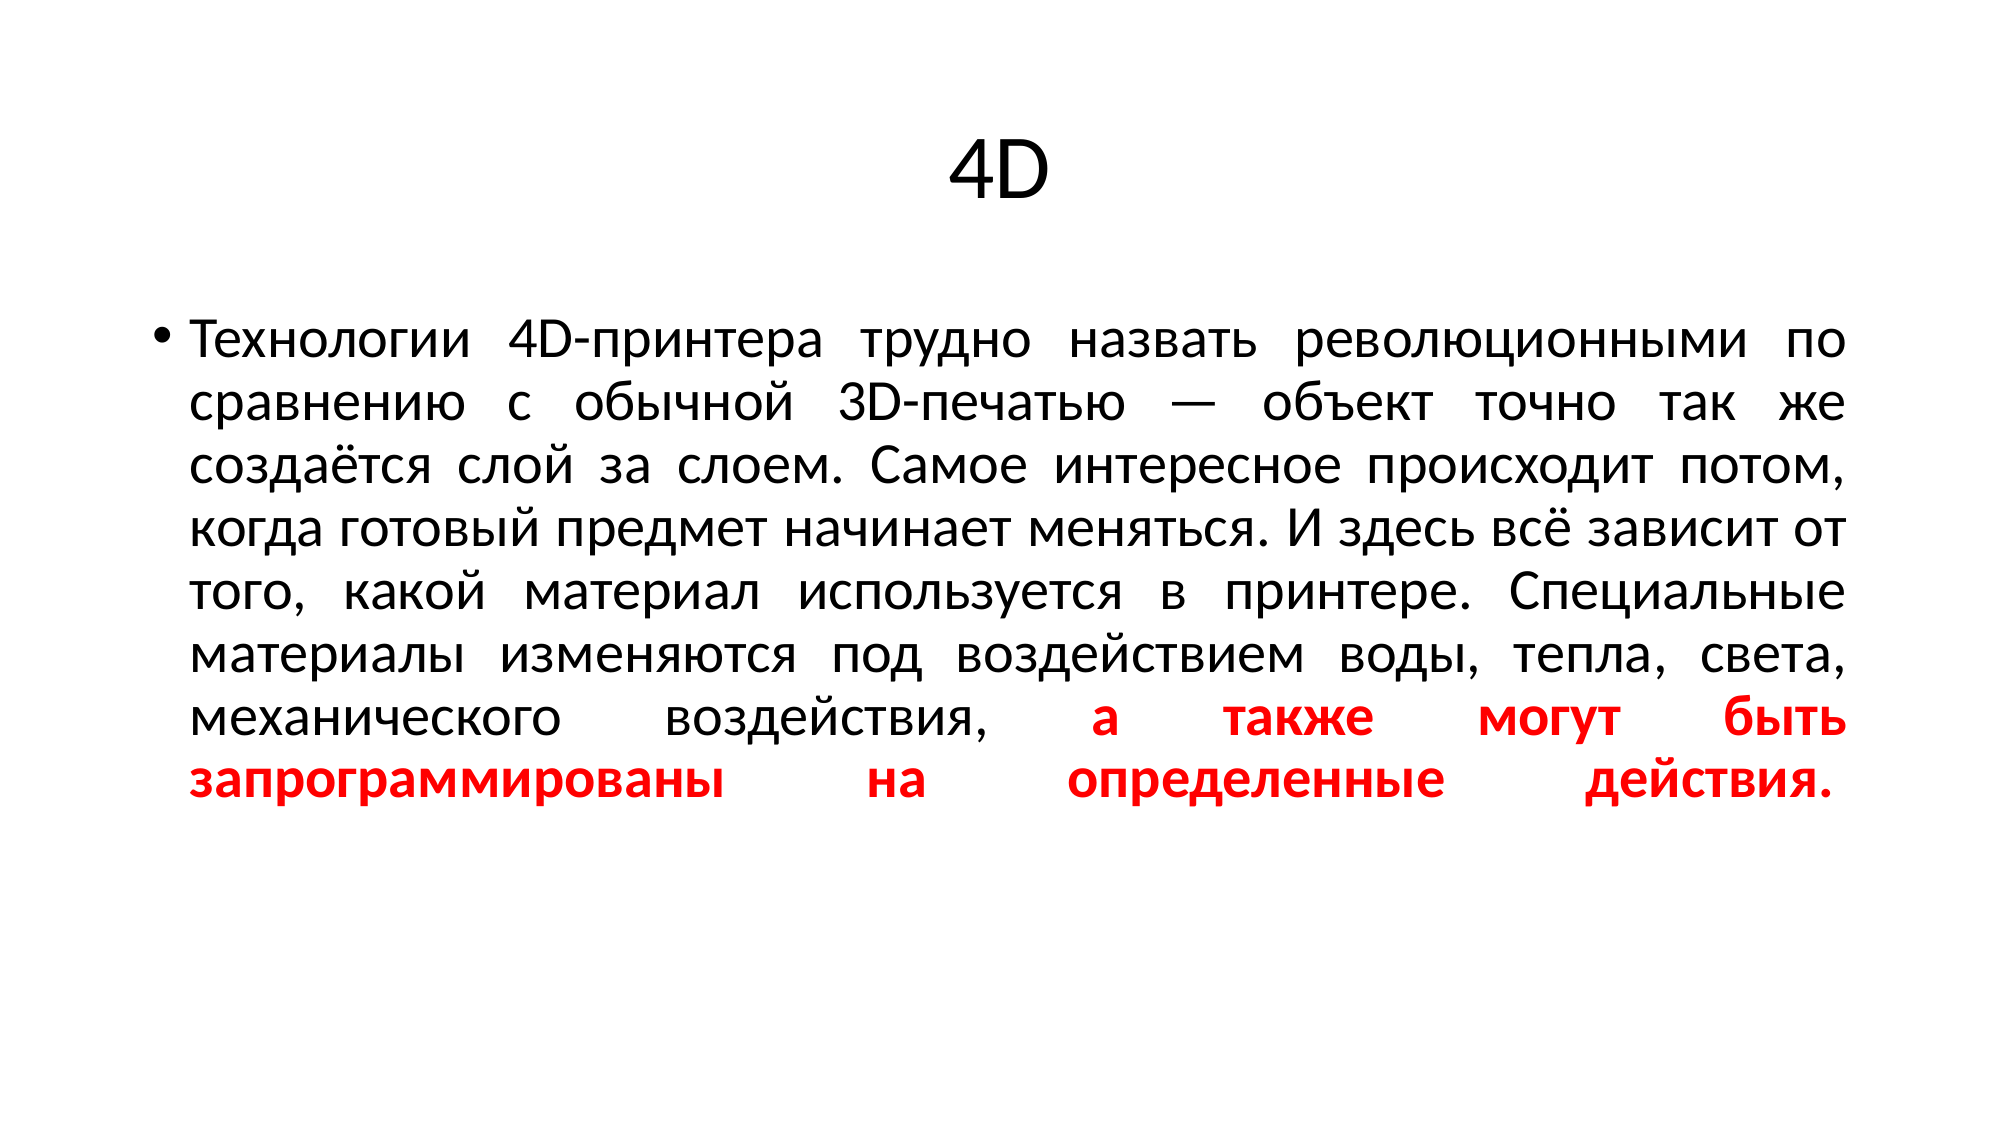

# 4D
Технологии 4D-принтера трудно назвать революционными по сравнению с обычной 3D-печатью — объект точно так же создаётся слой за слоем. Самое интересное происходит потом, когда готовый предмет начинает меняться. И здесь всё зависит от того, какой материал используется в принтере. Специальные материалы изменяются под воздействием воды, тепла, света, механического воздействия, а также могут быть запрограммированы на определенные действия.